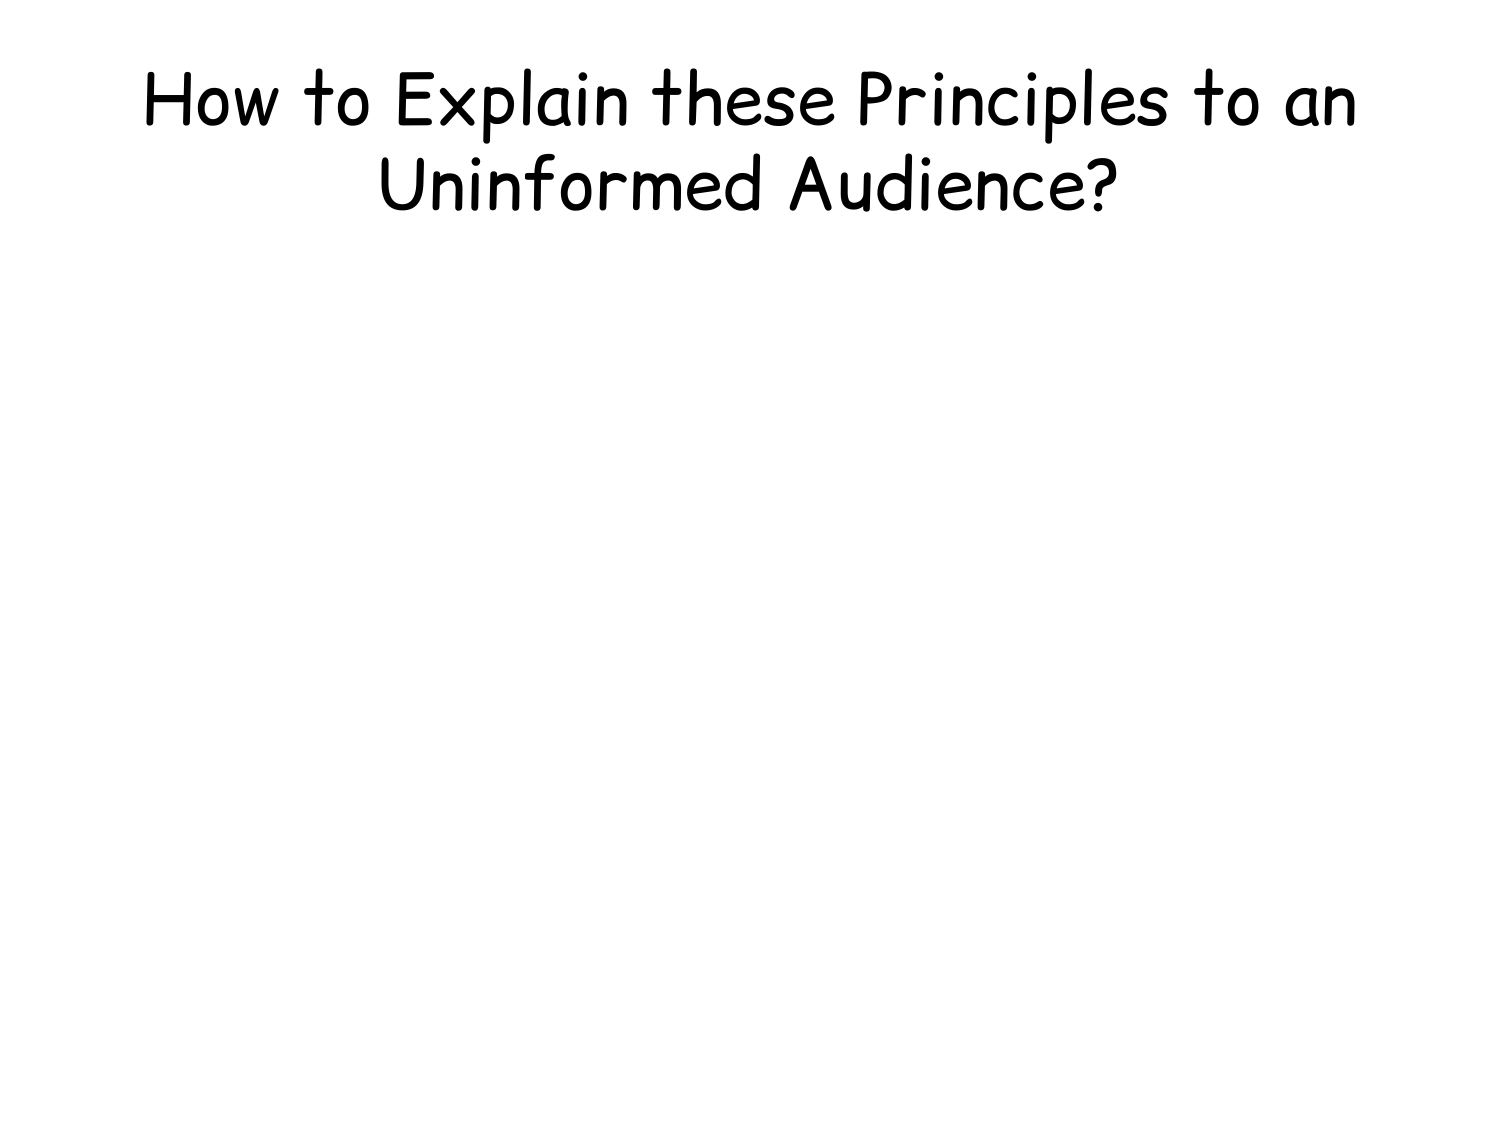

# How to Explain these Principles to an Uninformed Audience?